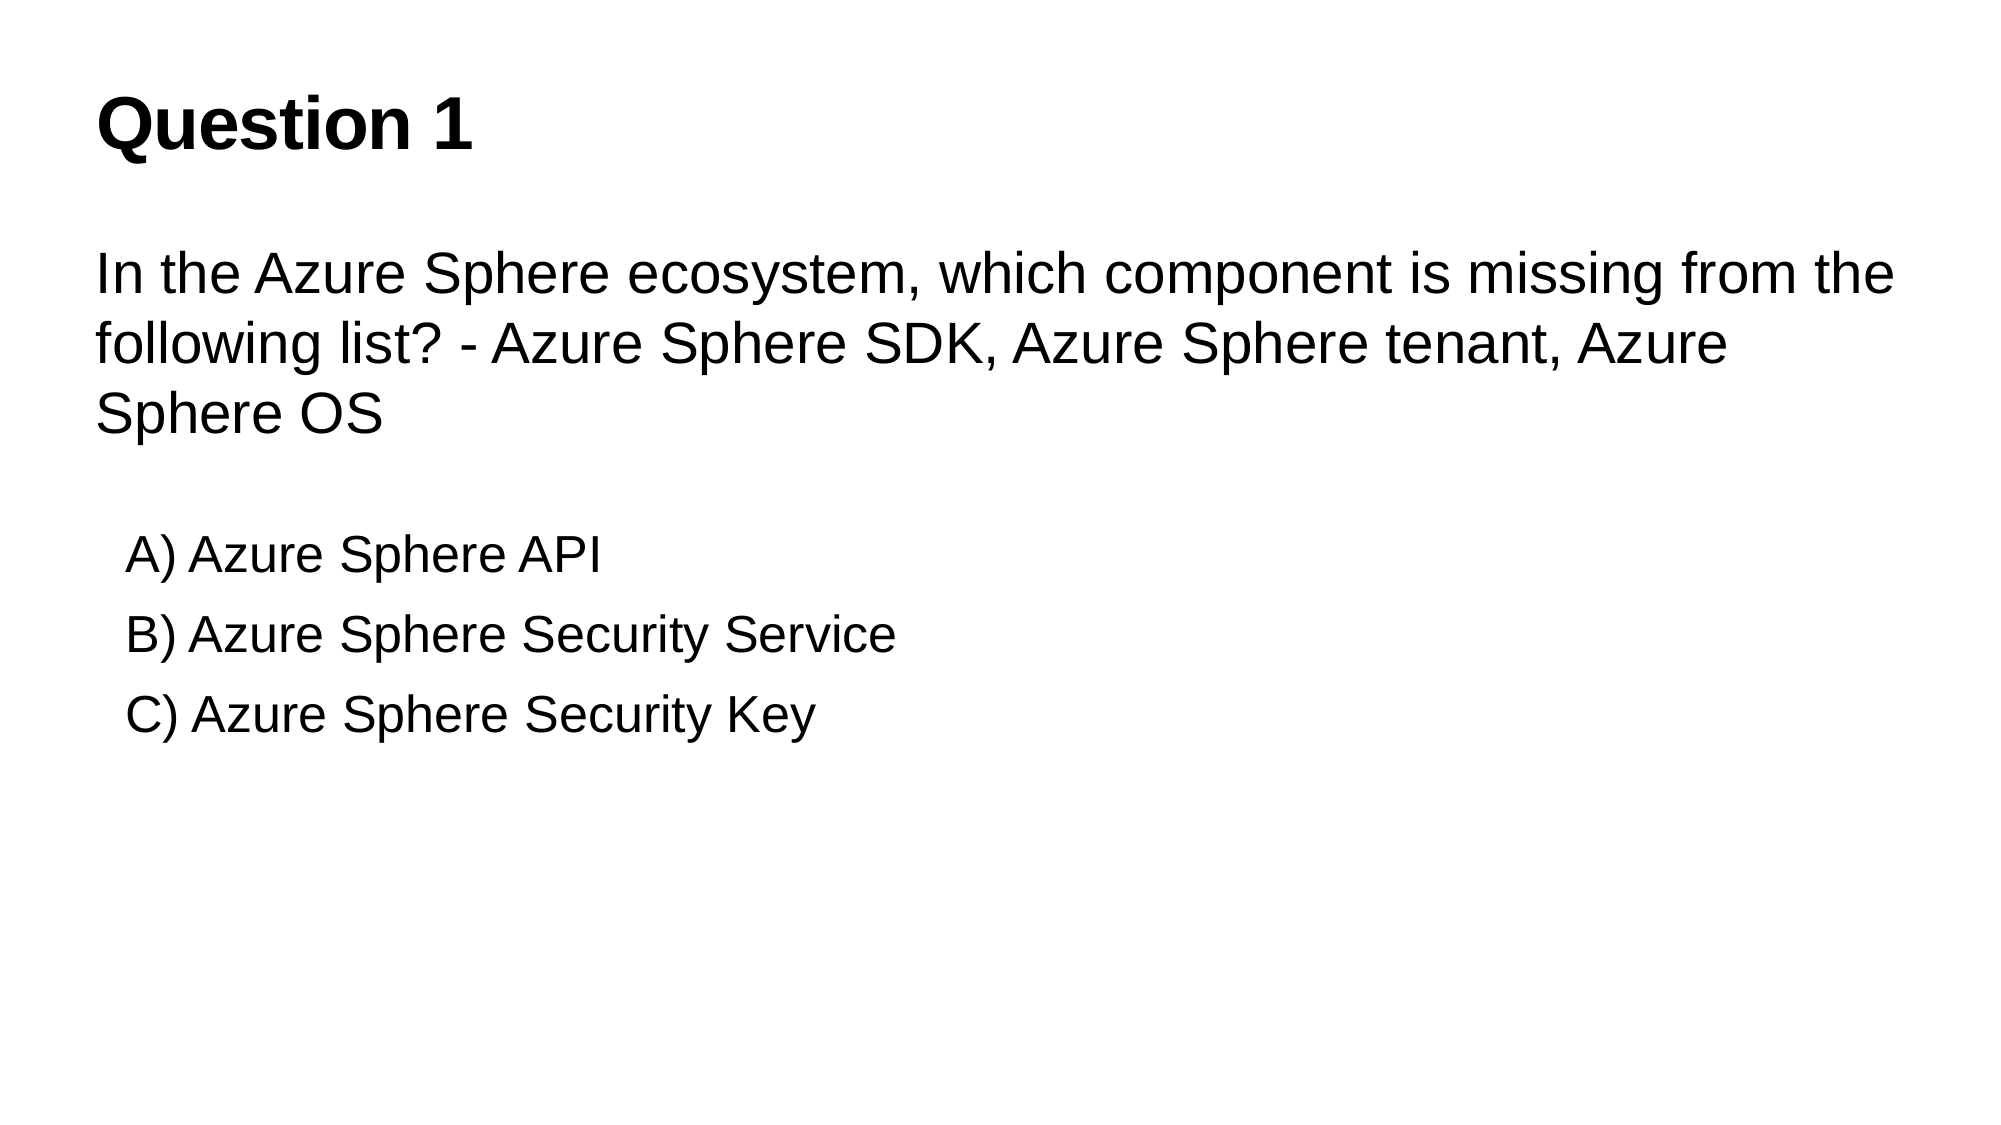

# Question 1
In the Azure Sphere ecosystem, which component is missing from the following list? - Azure Sphere SDK, Azure Sphere tenant, Azure Sphere OS

 A) Azure Sphere API

 B) Azure Sphere Security Service

 C) Azure Sphere Security Key